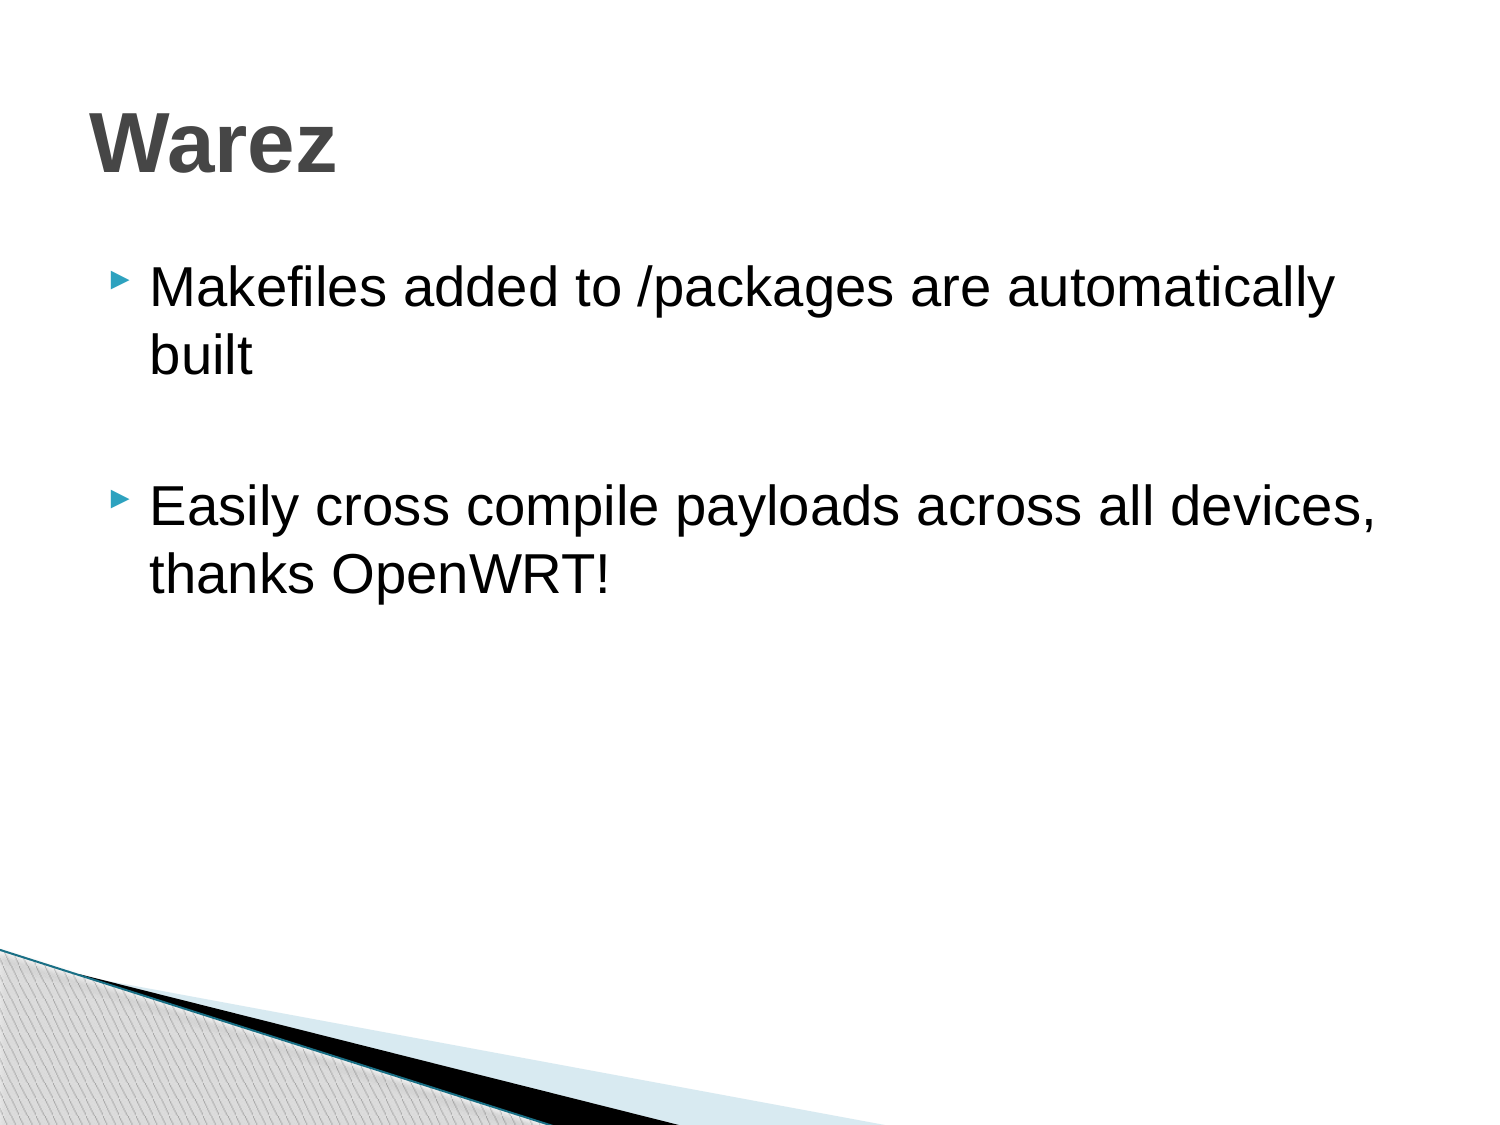

# Warez
Makefiles added to /packages are automatically built

Easily cross compile payloads across all devices, thanks OpenWRT!